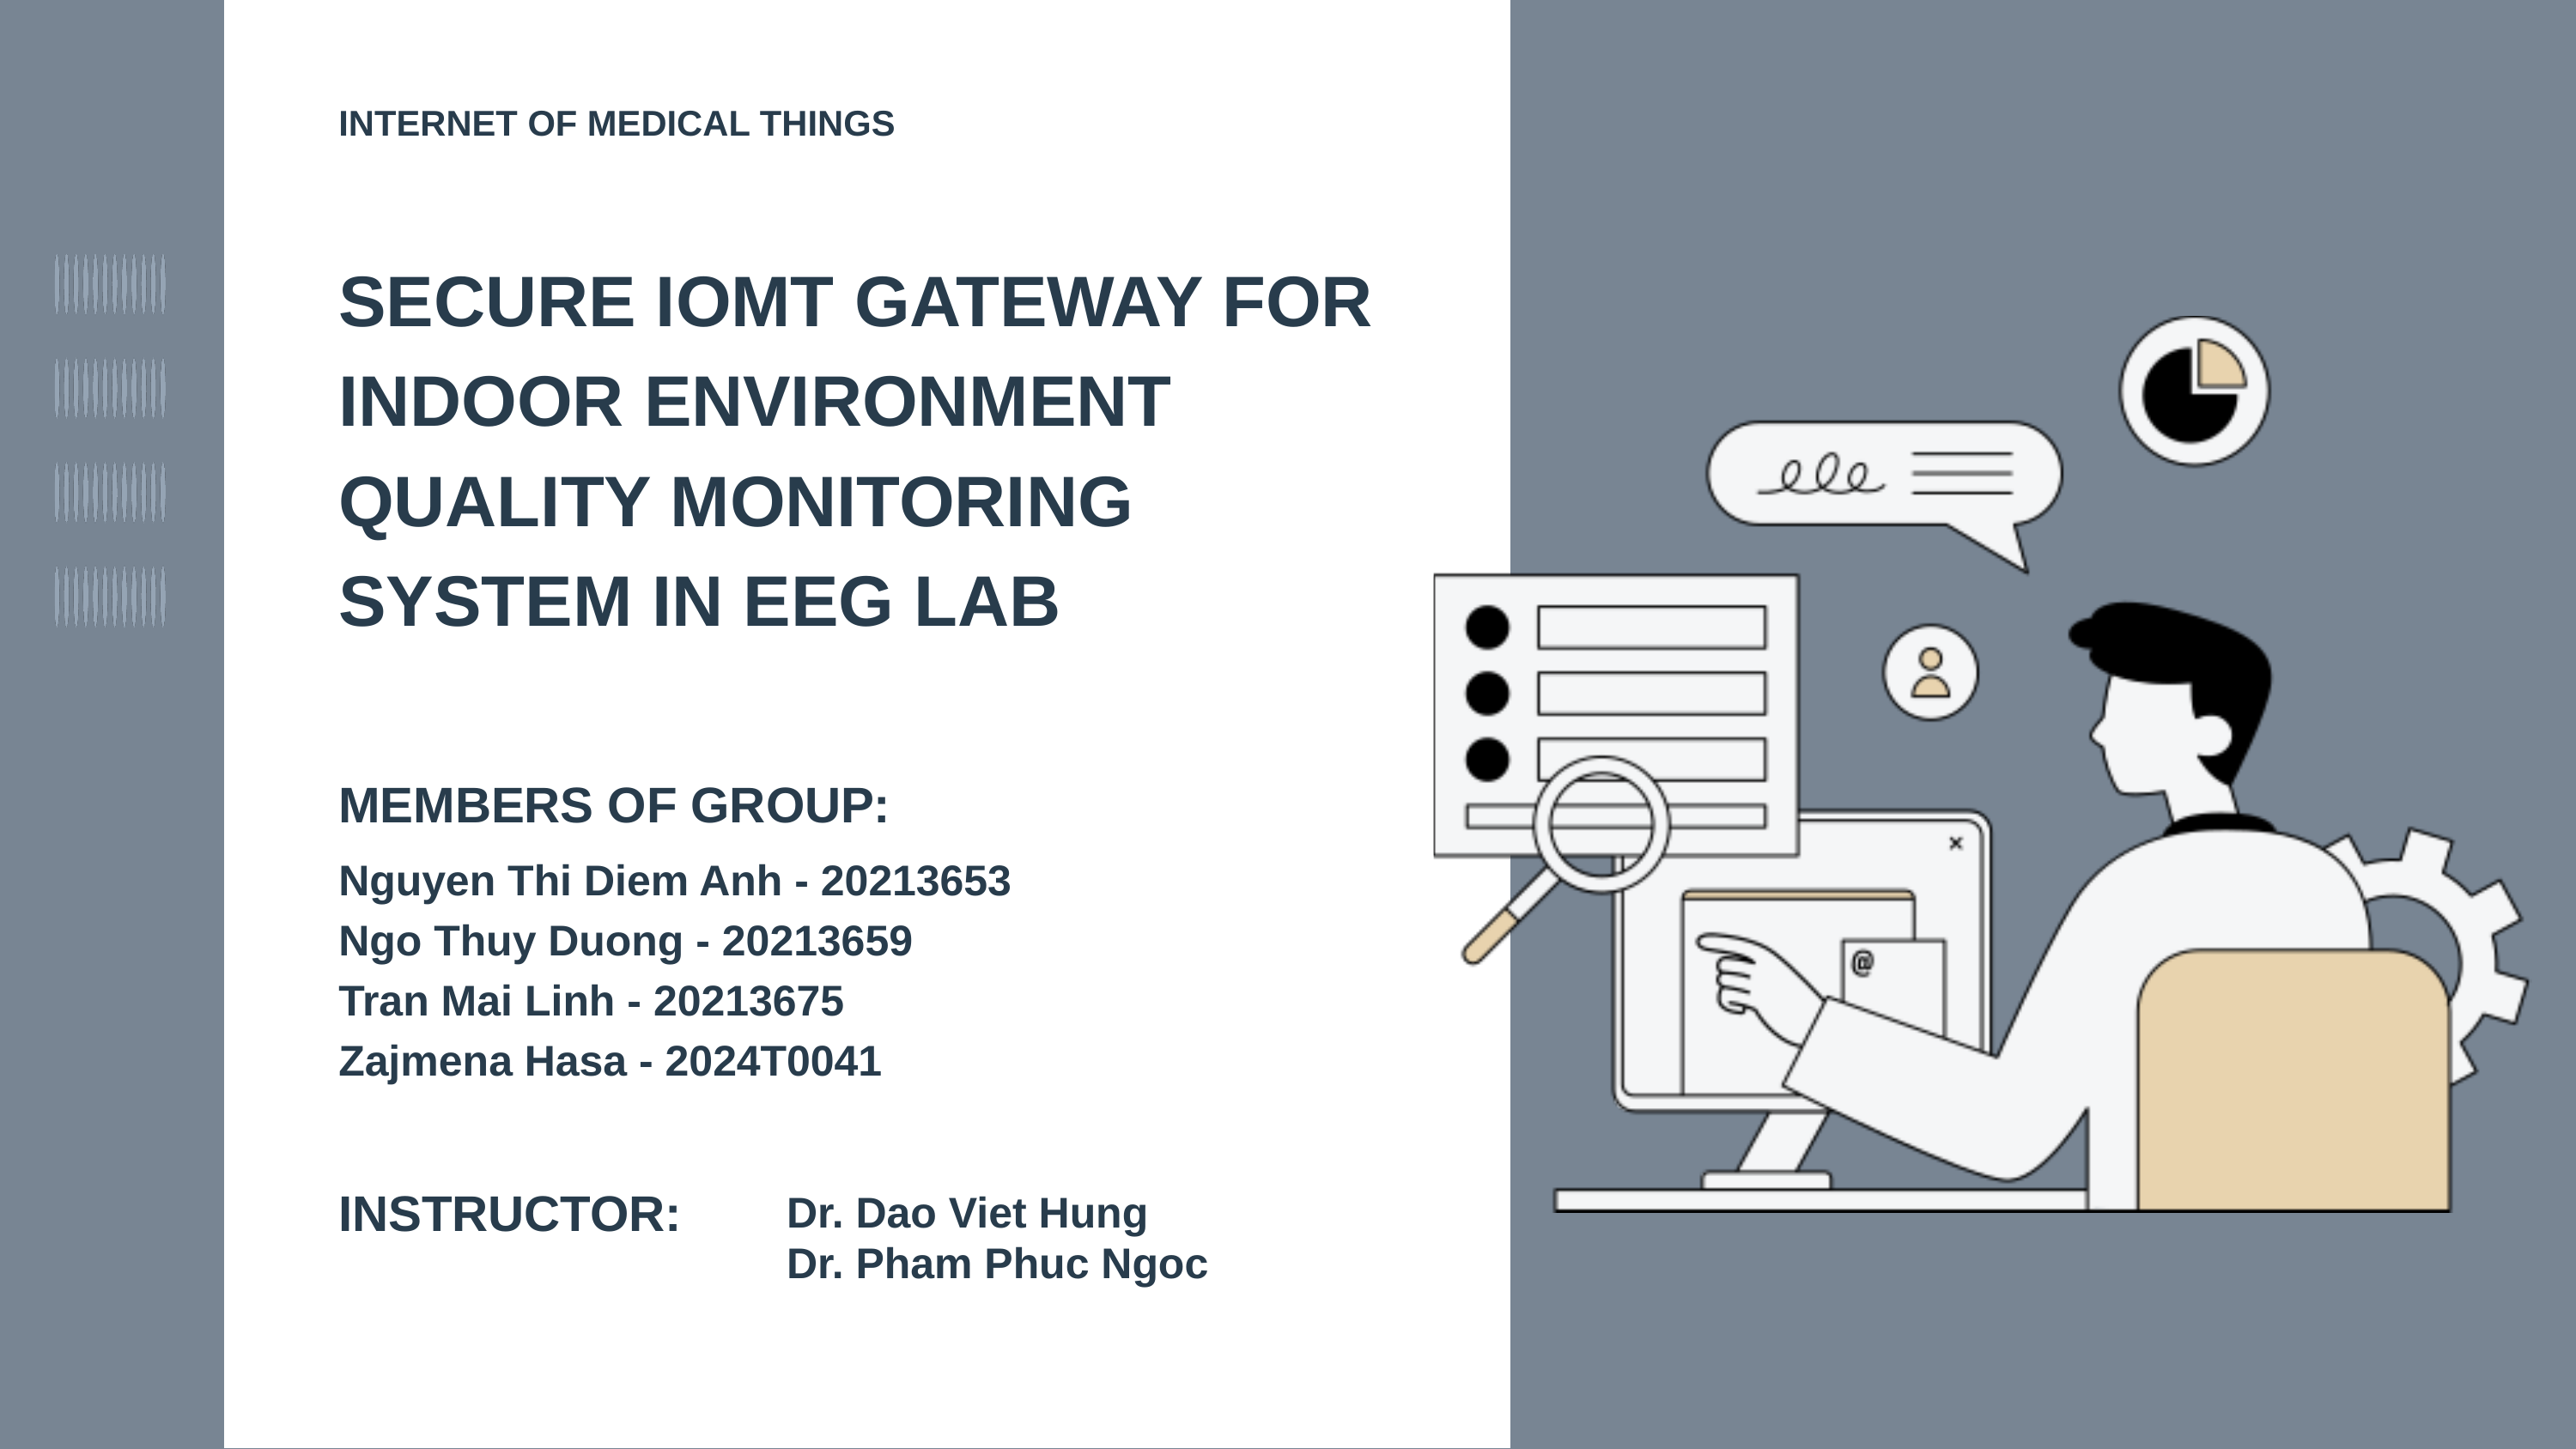

INTERNET OF MEDICAL THINGS
SECURE IOMT GATEWAY FOR INDOOR ENVIRONMENT QUALITY MONITORING SYSTEM IN EEG LAB

MEMBERS OF GROUP:
Nguyen Thi Diem Anh - 20213653
Ngo Thuy Duong - 20213659
Tran Mai Linh - 20213675
Zajmena Hasa - 2024T0041
INSTRUCTOR:
Dr. Dao Viet Hung
Dr. Pham Phuc Ngoc